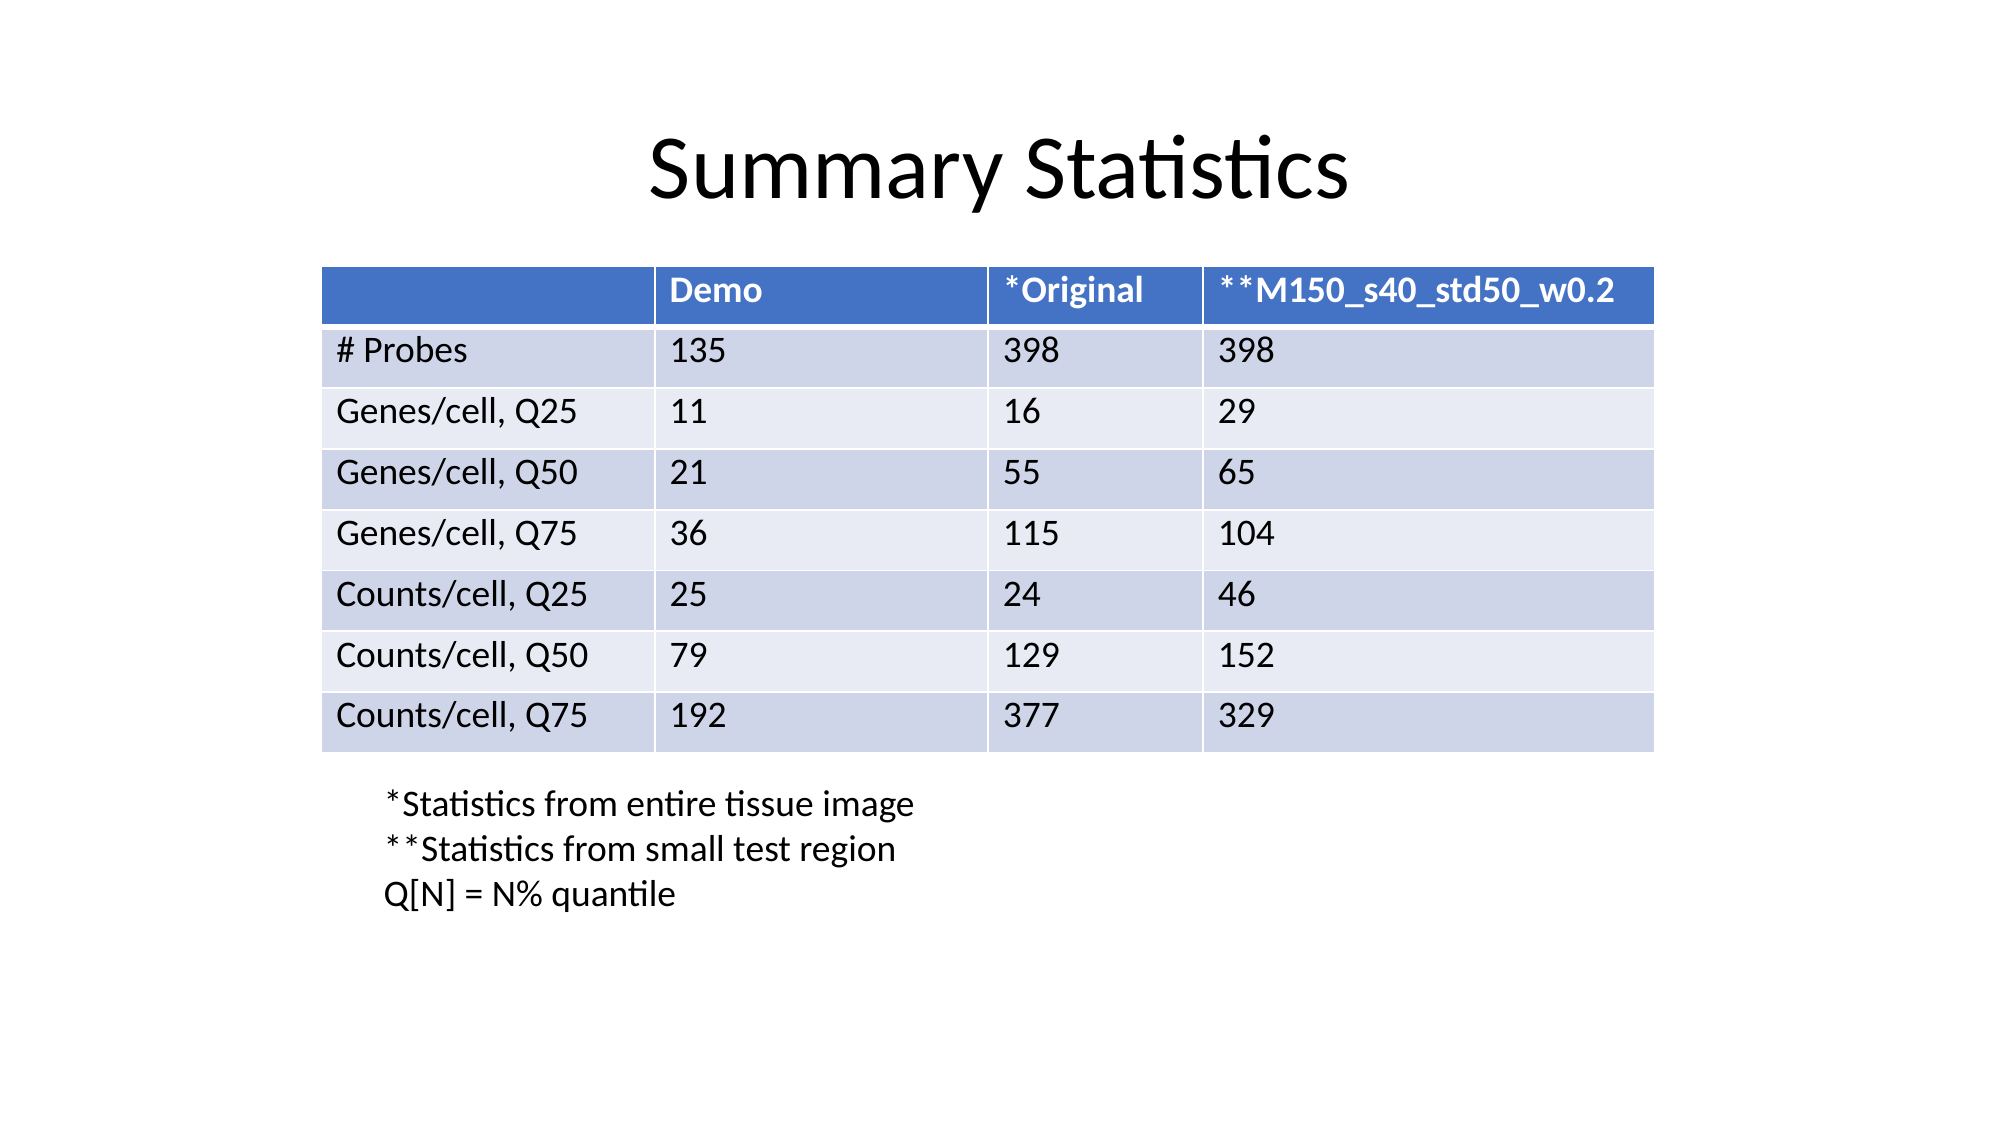

# Summary Statistics
|  | Demo | \*Original | \*\*M150\_s40\_std50\_w0.2 |
| --- | --- | --- | --- |
| # Probes | 135 | 398 | 398 |
| Genes/cell, Q25 | 11 | 16 | 29 |
| Genes/cell, Q50 | 21 | 55 | 65 |
| Genes/cell, Q75 | 36 | 115 | 104 |
| Counts/cell, Q25 | 25 | 24 | 46 |
| Counts/cell, Q50 | 79 | 129 | 152 |
| Counts/cell, Q75 | 192 | 377 | 329 |
*Statistics from entire tissue image
**Statistics from small test region
Q[N] = N% quantile